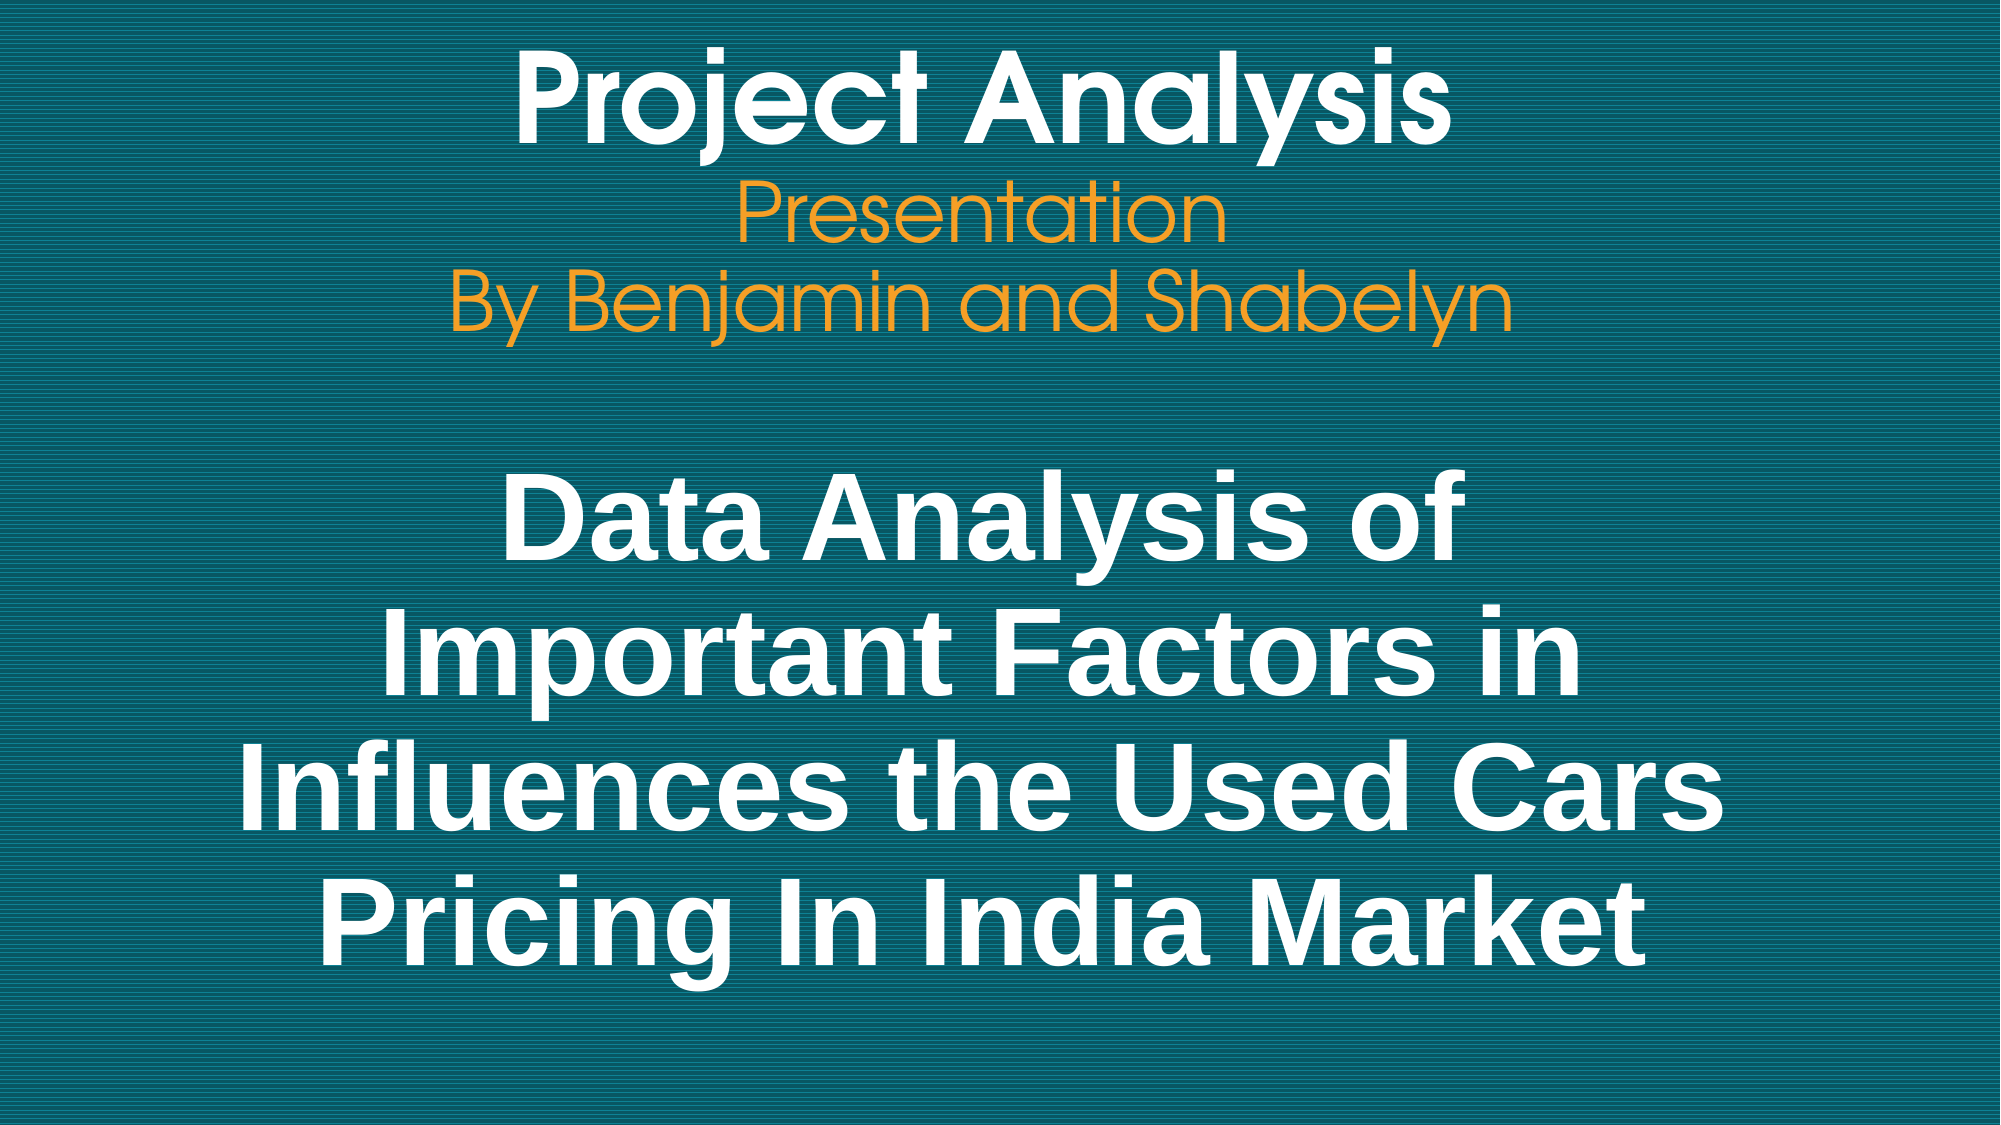

# Project Analysis Presentation By Benjamin and Shabelyn
Data Analysis of Important Factors in Influences the Used Cars Pricing In India Market